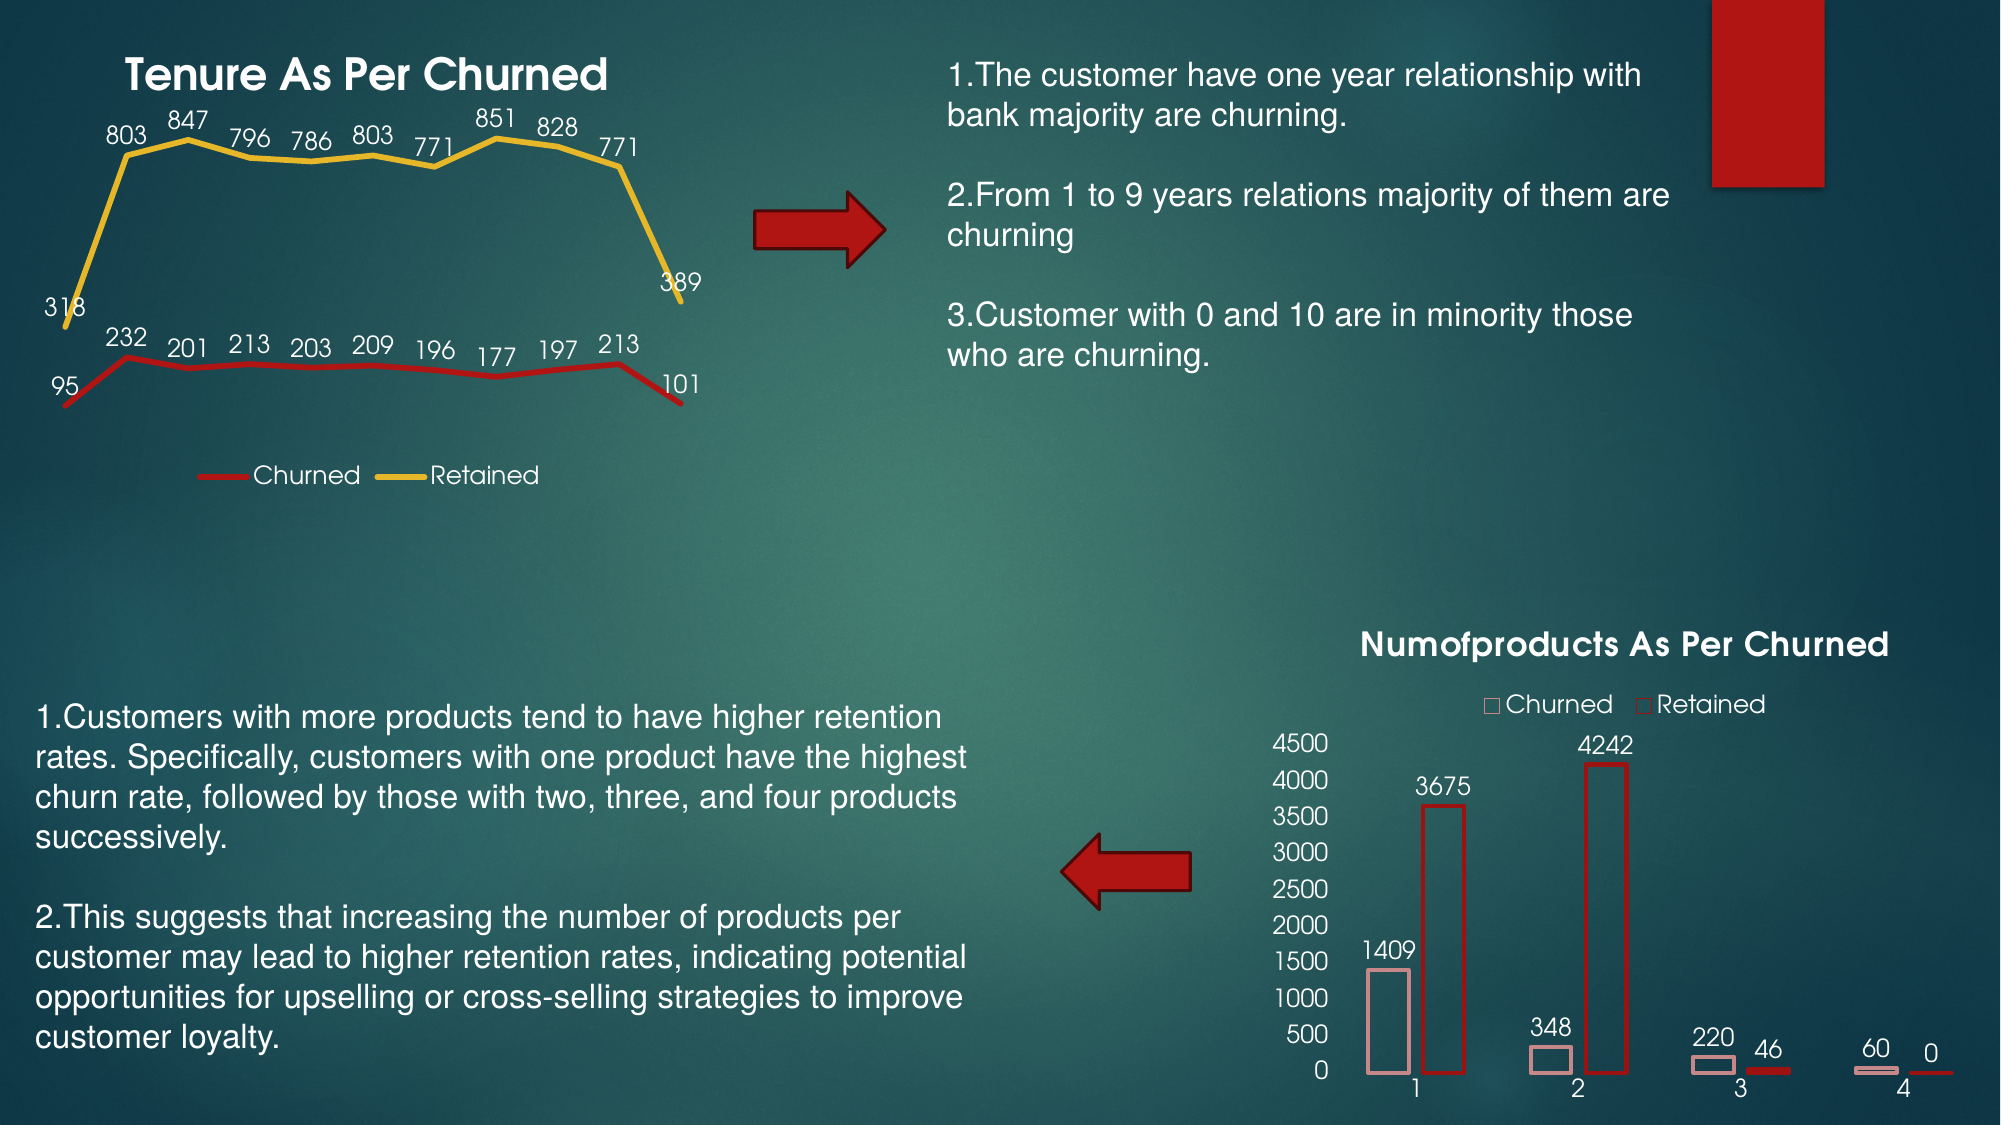

### Chart: Tenure As Per Churned

| Category | Churned | Retained  |
|---|---|---|
| 0 | 95.0 | 318.0 |
| 1 | 232.0 | 803.0 |
| 2 | 201.0 | 847.0 |
| 3 | 213.0 | 796.0 |
| 4 | 203.0 | 786.0 |
| 5 | 209.0 | 803.0 |
| 6 | 196.0 | 771.0 |
| 7 | 177.0 | 851.0 |
| 8 | 197.0 | 828.0 |
| 9 | 213.0 | 771.0 |
| 10 | 101.0 | 389.0 |
The customer have one year relationship with bank majority are churning.

From 1 to 9 years relations majority of them are churning

Customer with 0 and 10 are in minority those who are churning.

### Chart: Numofproducts As Per Churned

| Category | Churned  | Retained  |
|---|---|---|
| 1 | 1409.0 | 3675.0 |
| 2 | 348.0 | 4242.0 |
| 3 | 220.0 | 46.0 |
| 4 | 60.0 | 0.0 |
Customers with more products tend to have higher retention rates. Specifically, customers with one product have the highest churn rate, followed by those with two, three, and four products successively.

This suggests that increasing the number of products per customer may lead to higher retention rates, indicating potential opportunities for upselling or cross-selling strategies to improve customer loyalty.